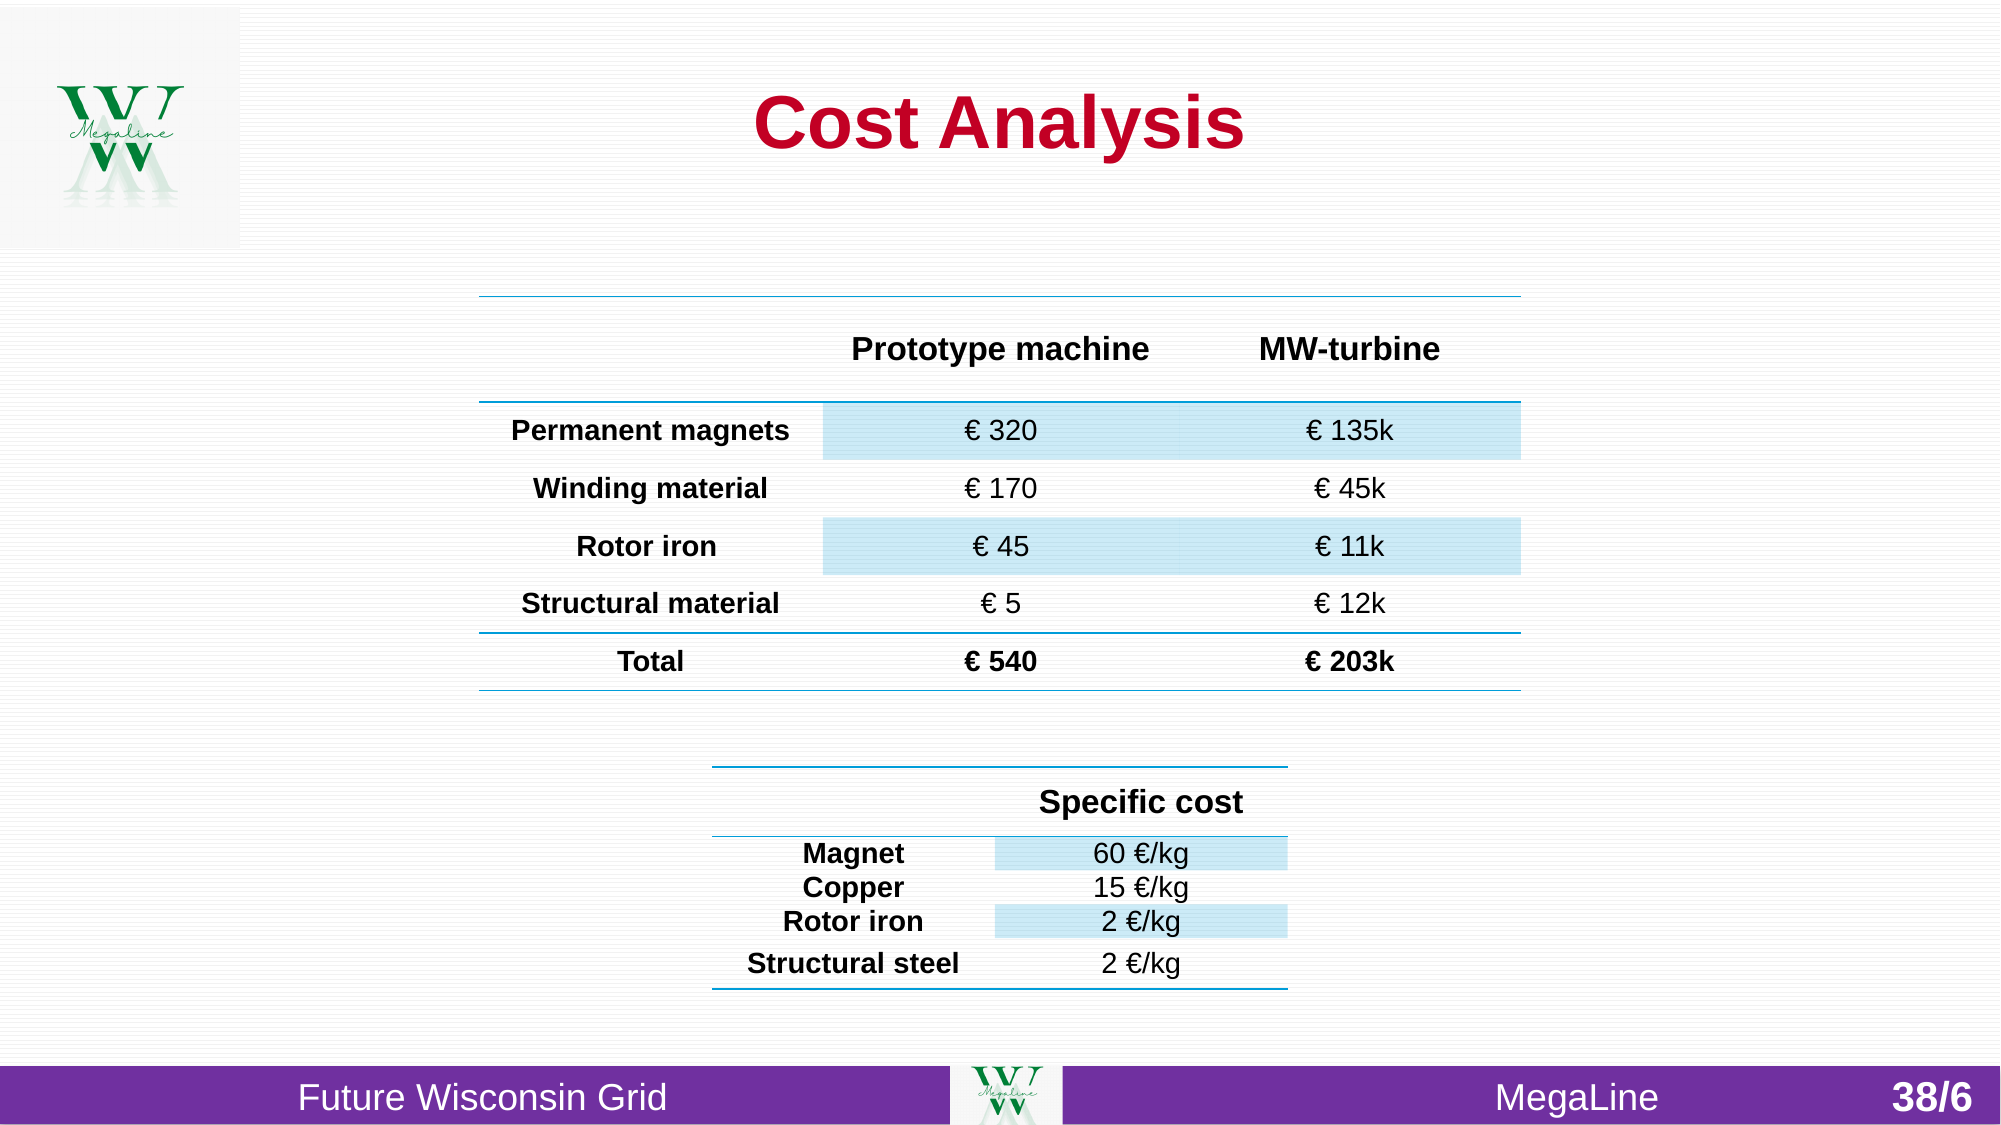

Cost Analysis
|  | Prototype machine | MW-turbine |
| --- | --- | --- |
| Permanent magnets | € 320 | € 135k |
| Winding material | € 170 | € 45k |
| Rotor iron | € 45 | € 11k |
| Structural material | € 5 | € 12k |
| Total | € 540 | € 203k |
|  | Specific cost |
| --- | --- |
| Magnet | 60 €/kg |
| Copper | 15 €/kg |
| Rotor iron | 2 €/kg |
| Structural steel | 2 €/kg |